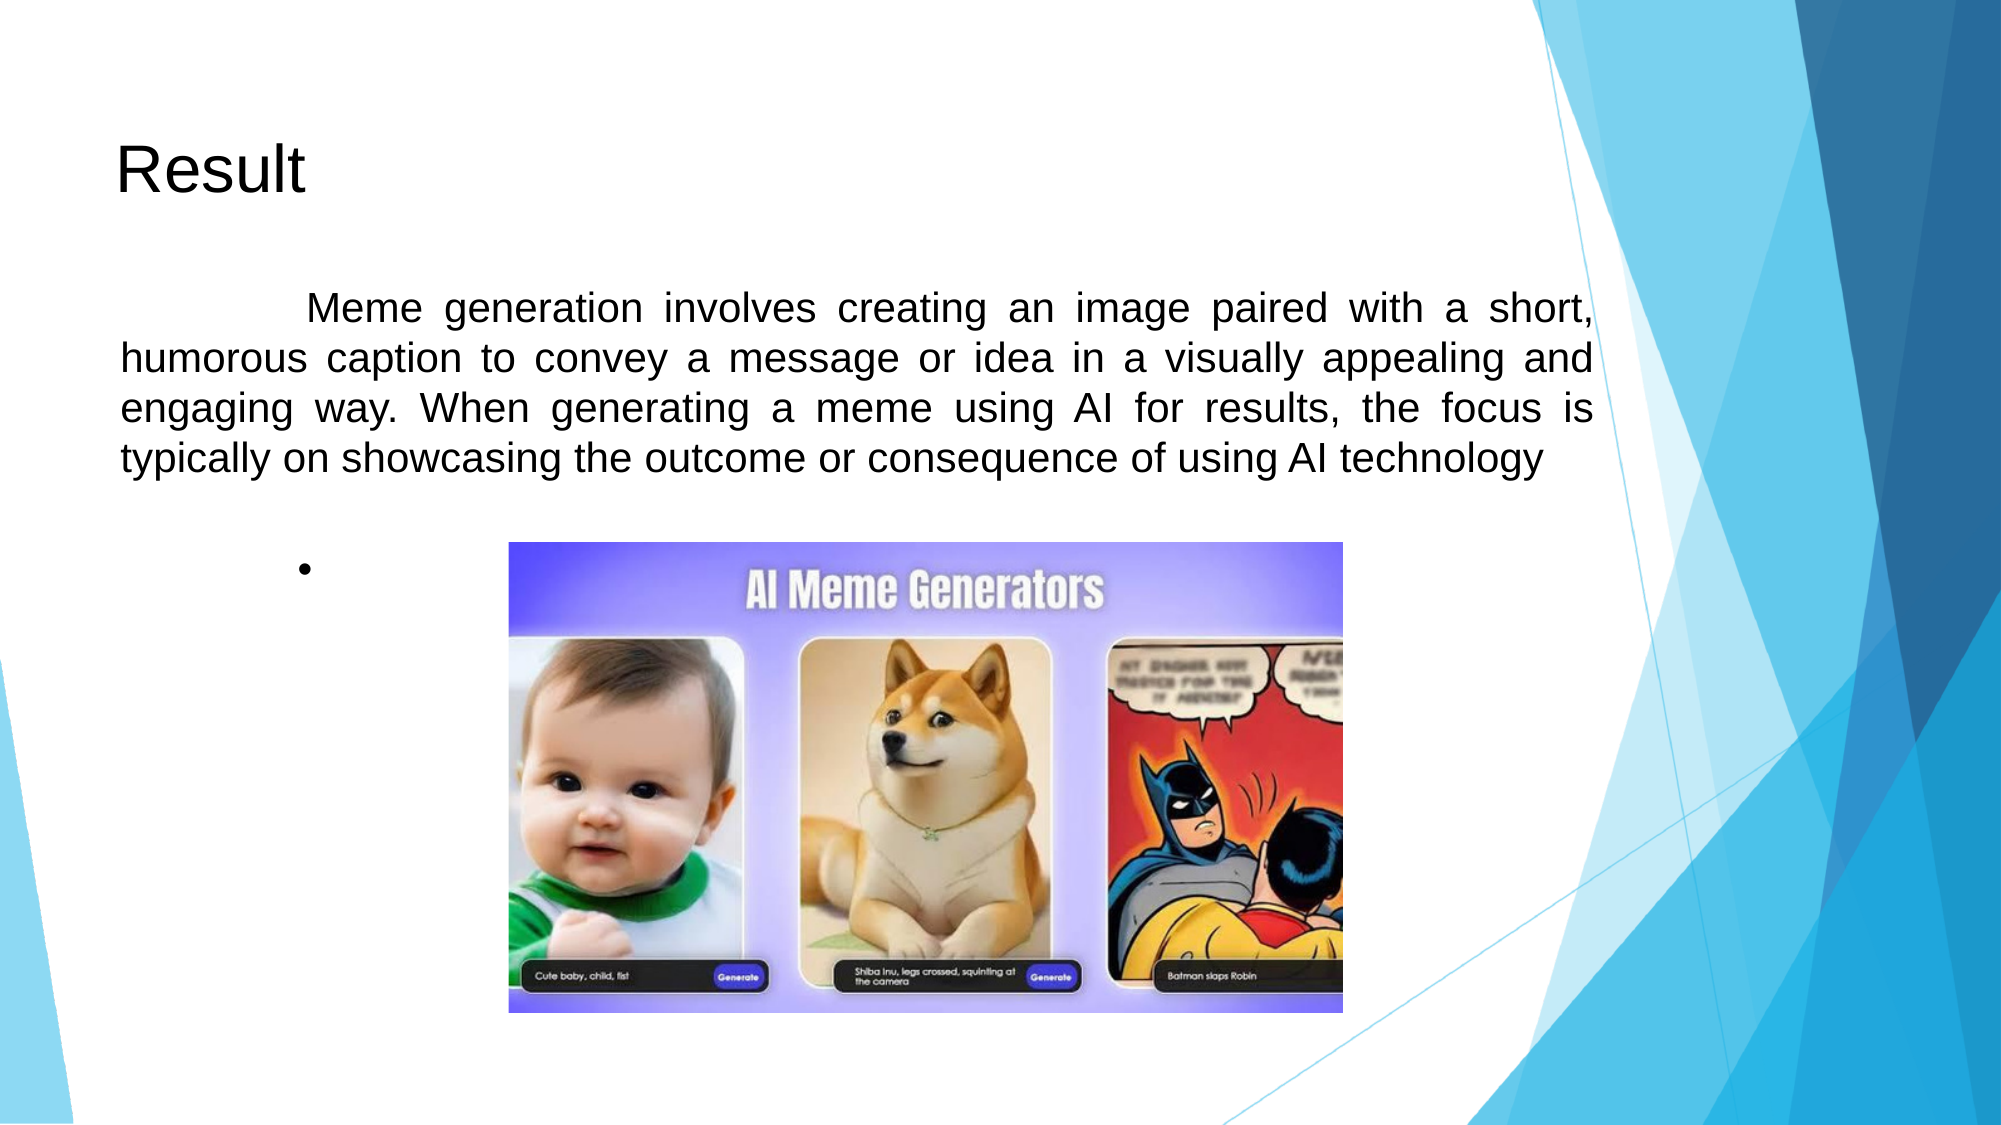

Result
         Meme generation involves creating an image paired with a short, humorous caption to convey a message or idea in a visually appealing and engaging way. When generating a meme using AI for results, the focus is typically on showcasing the outcome or consequence of using AI technology
•